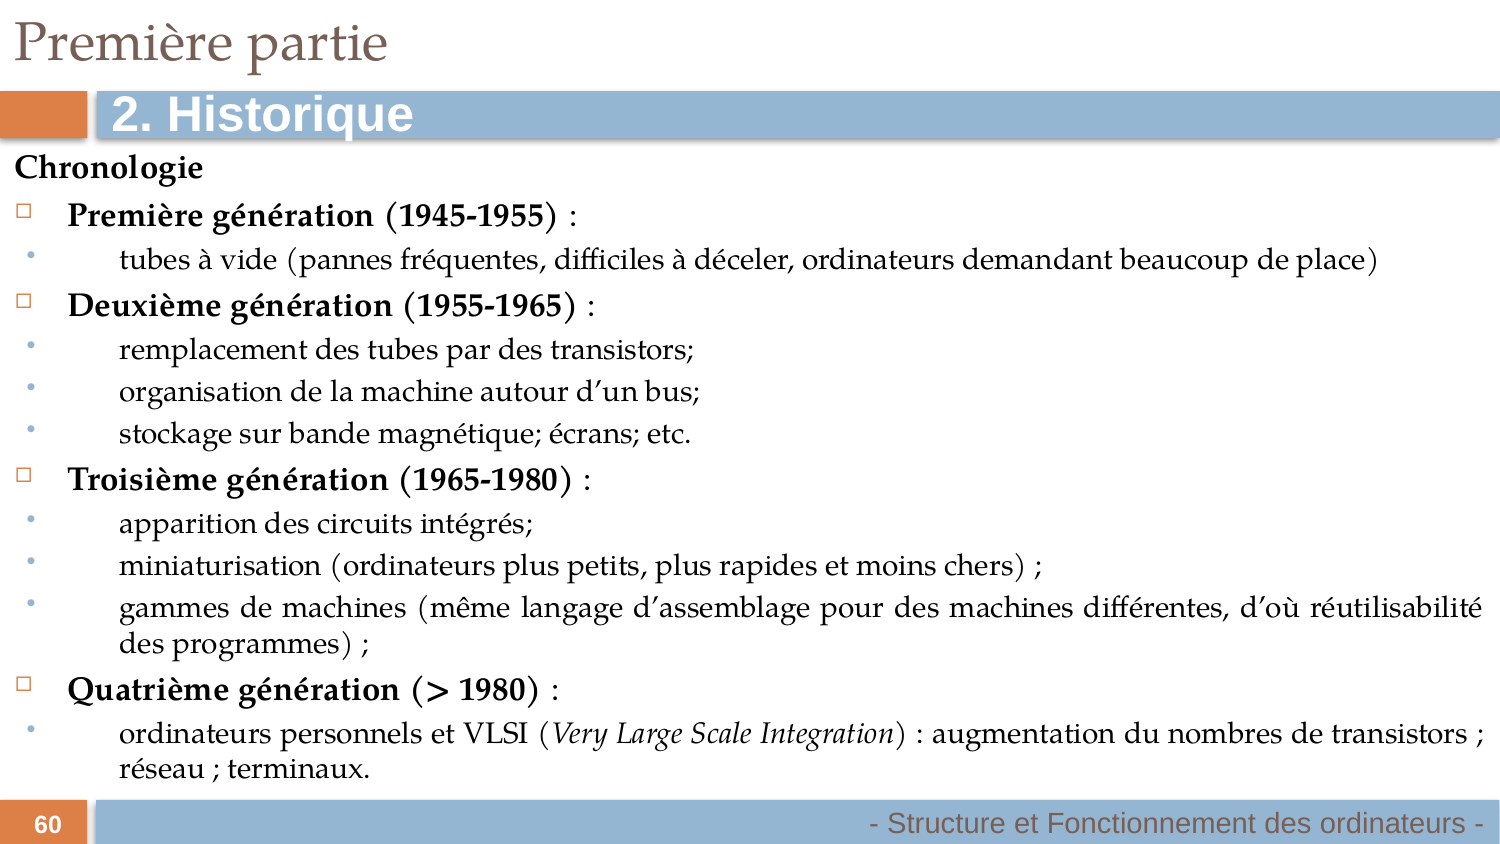

# Première partie
2. Historique
Chronologie
Première génération (1945-1955) :
tubes à vide (pannes fréquentes, difficiles à déceler, ordinateurs demandant beaucoup de place)
Deuxième génération (1955-1965) :
remplacement des tubes par des transistors;
organisation de la machine autour d’un bus;
stockage sur bande magnétique; écrans; etc.
Troisième génération (1965-1980) :
apparition des circuits intégrés;
miniaturisation (ordinateurs plus petits, plus rapides et moins chers) ;
gammes de machines (même langage d’assemblage pour des machines différentes, d’où réutilisabilité des programmes) ;
Quatrième génération (> 1980) :
ordinateurs personnels et VLSI (Very Large Scale Integration) : augmentation du nombres de transistors ; réseau ; terminaux.
- Structure et Fonctionnement des ordinateurs -